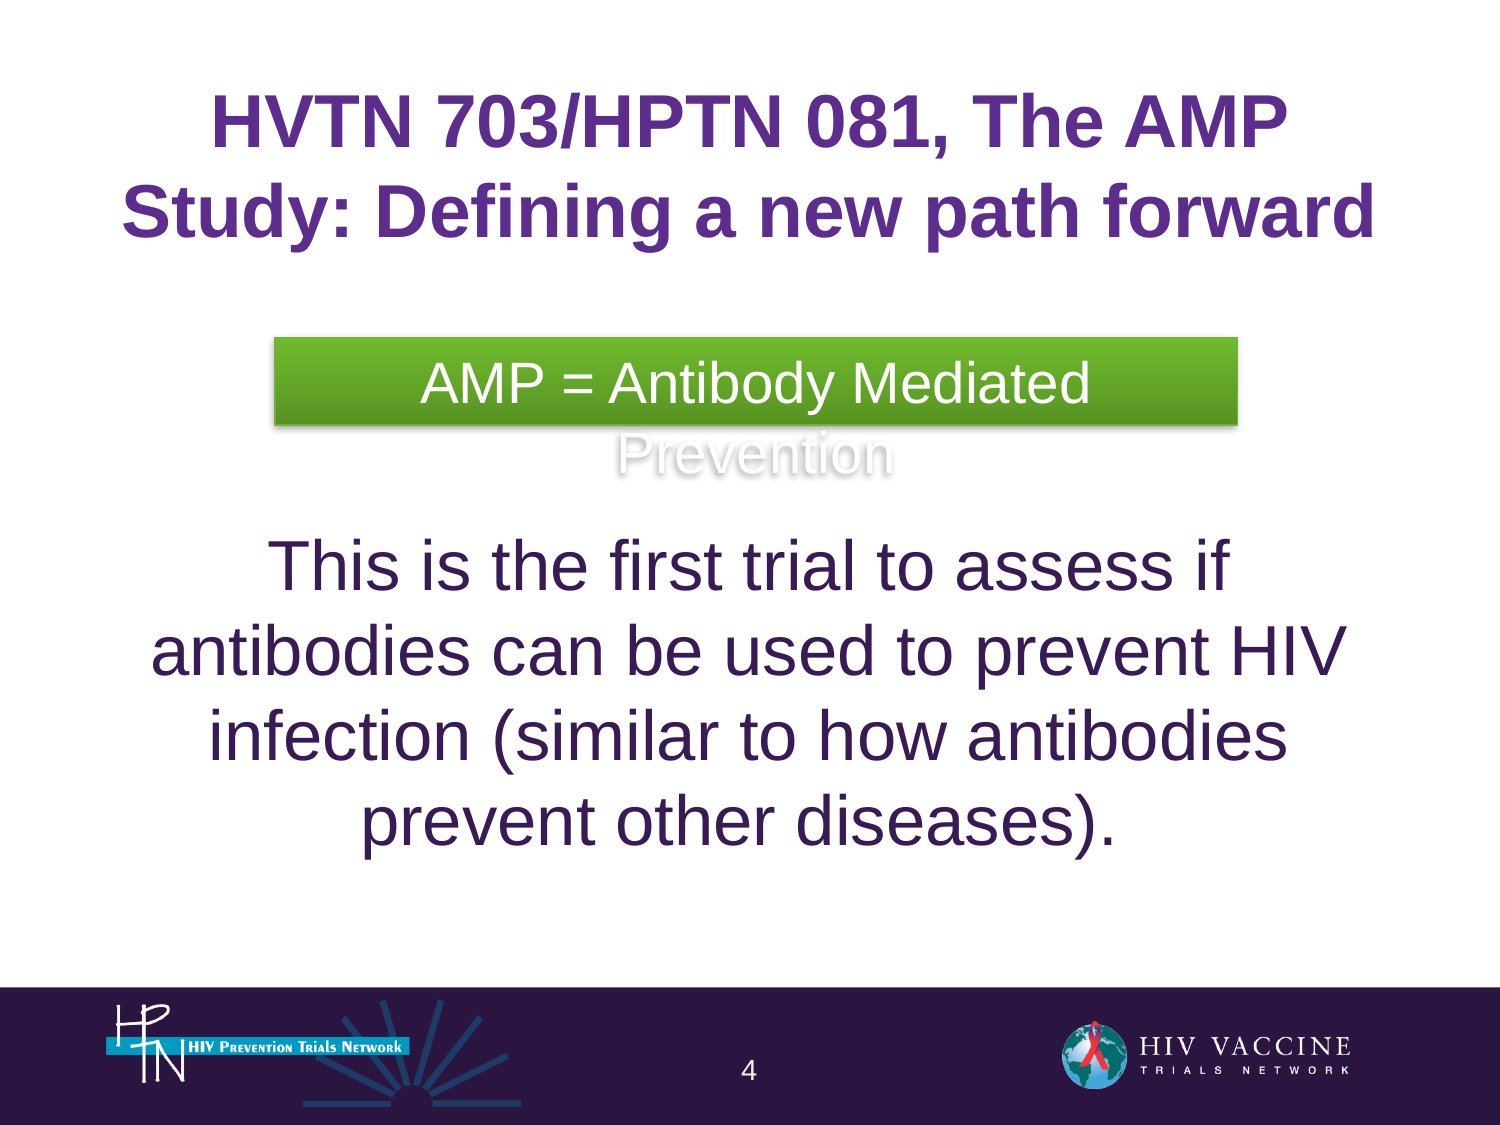

# HVTN 703/HPTN 081, The AMP Study: Defining a new path forward
AMP = Antibody Mediated Prevention
This is the first trial to assess if antibodies can be used to prevent HIV infection (similar to how antibodies prevent other diseases).

4